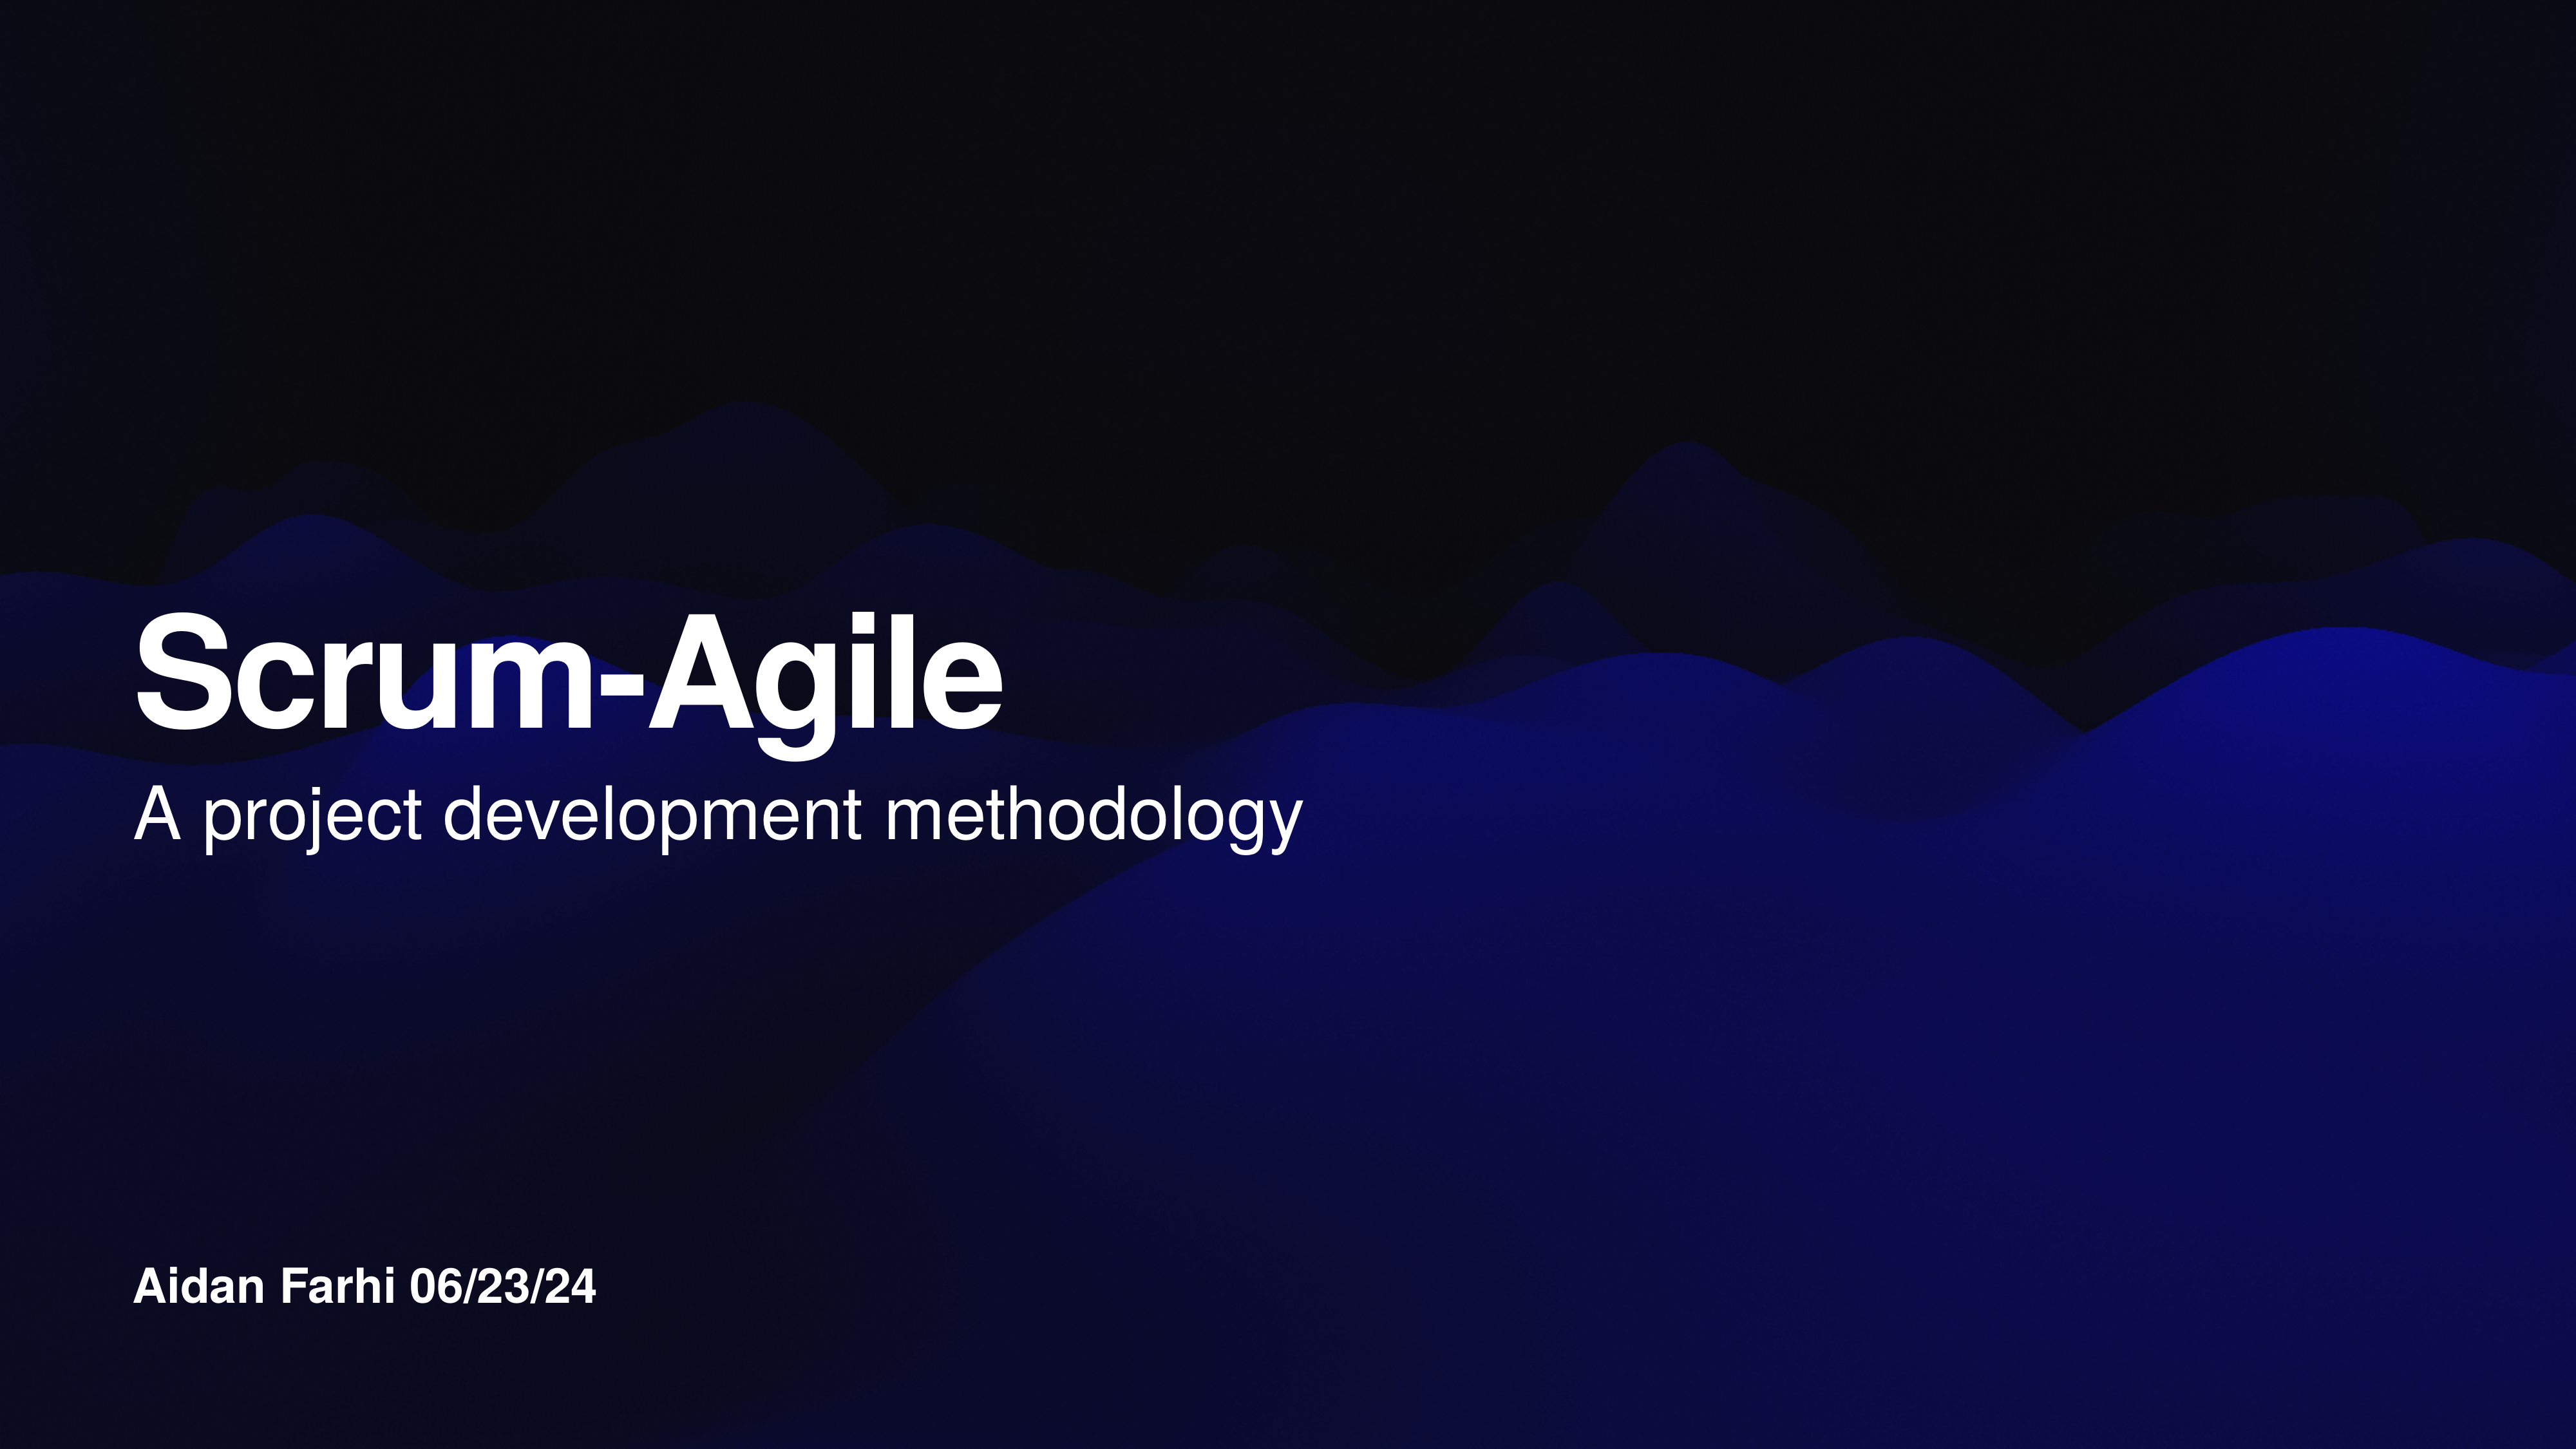

# Scrum-Agile
A project development methodology
Aidan Farhi 06/23/24